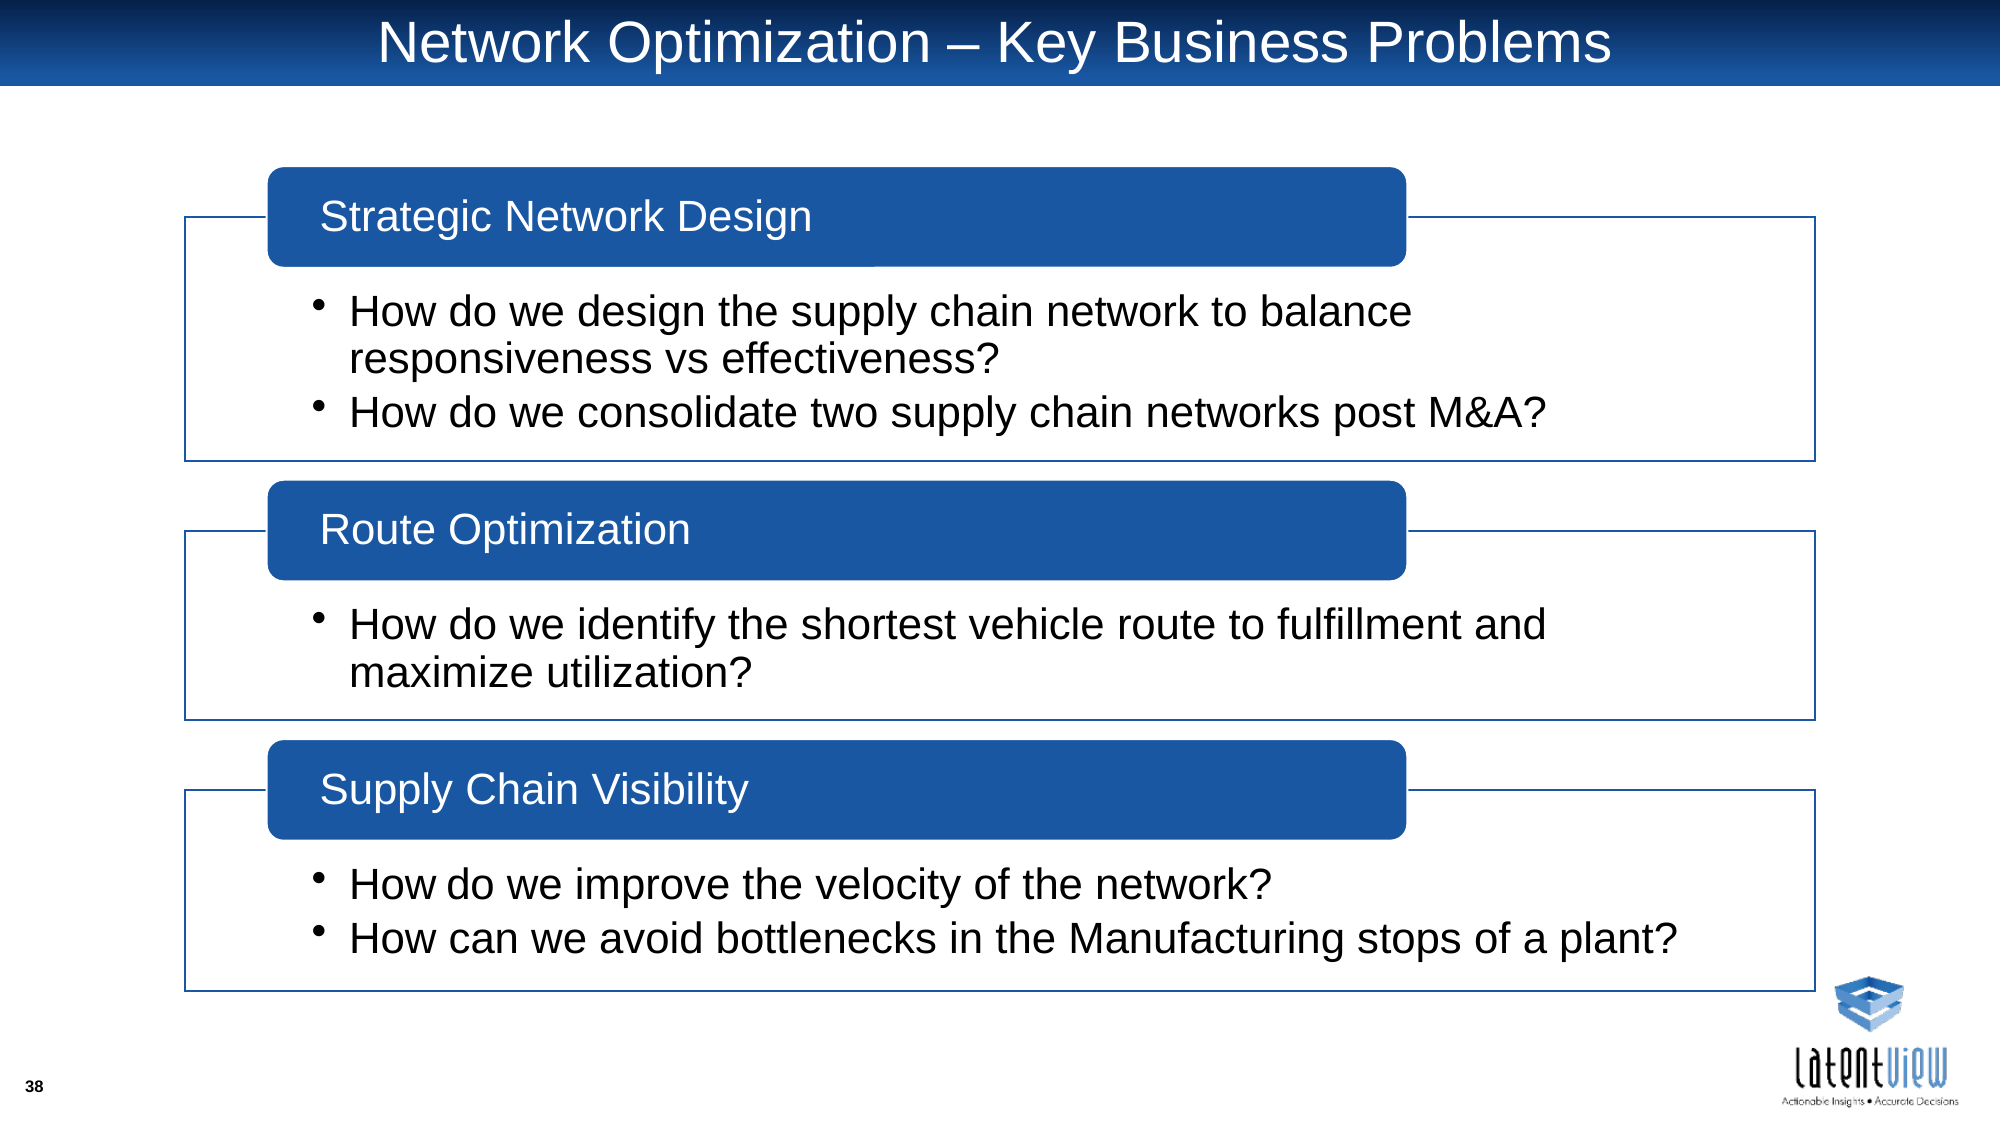

# Network Optimization – Key Business Problems
How do we design the supply chain network to balance responsiveness vs effectiveness?
How do we consolidate two supply chain networks post M&A?
Strategic Network Design
How do we identify the shortest vehicle route to fulfillment and maximize utilization?
Route Optimization
How do we improve the velocity of the network?
How can we avoid bottlenecks in the Manufacturing stops of a plant?
Supply Chain Visibility